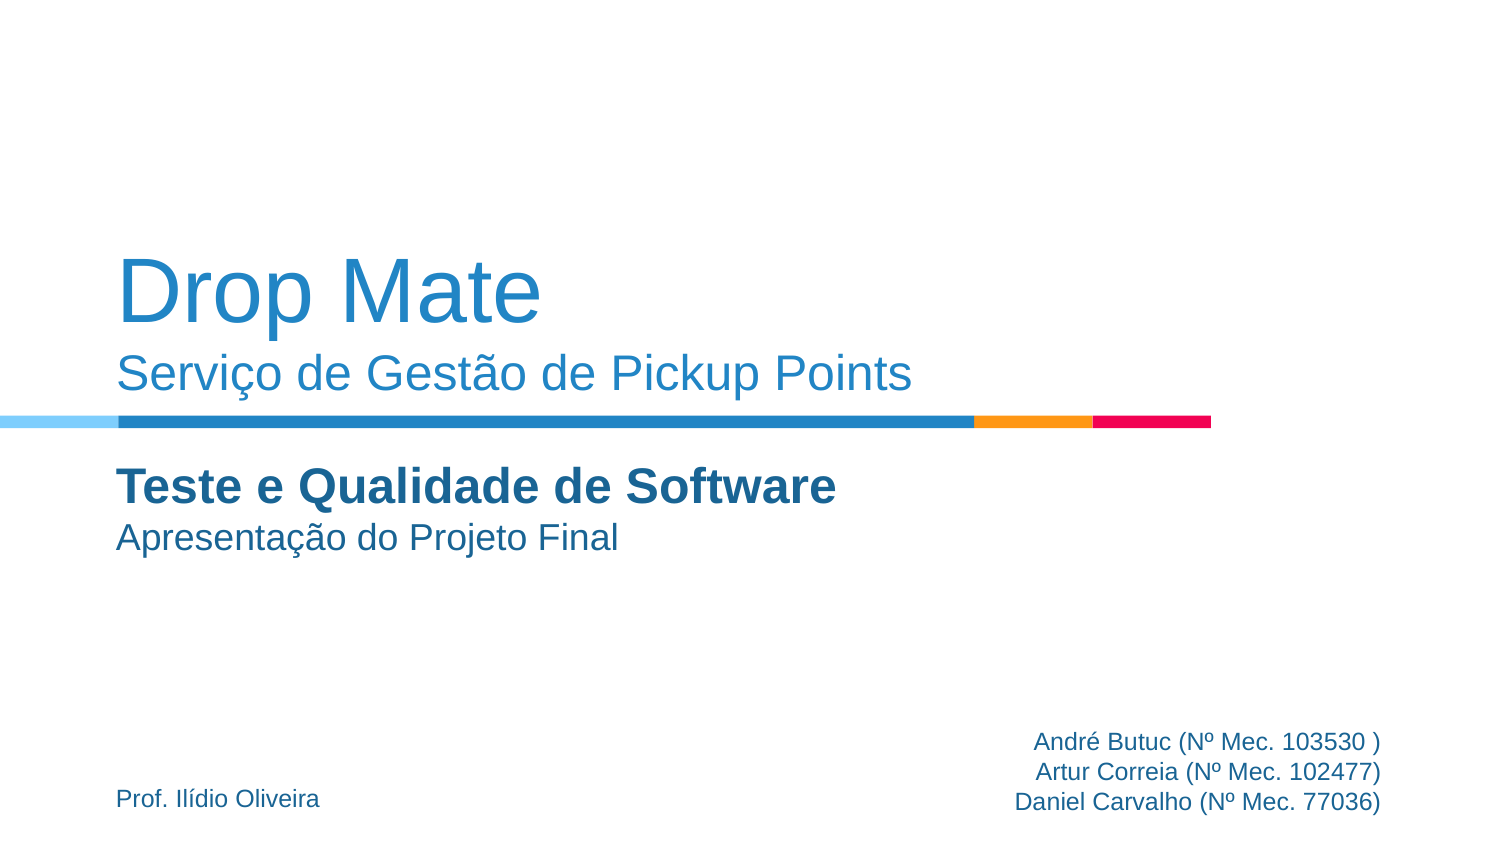

# Drop Mate Serviço de Gestão de Pickup Points
Teste e Qualidade de Software
Apresentação do Projeto Final

Prof. Ilídio Oliveira
André Butuc (Nº Mec. 103530 )
Artur Correia (Nº Mec. 102477)
Daniel Carvalho (Nº Mec. 77036)